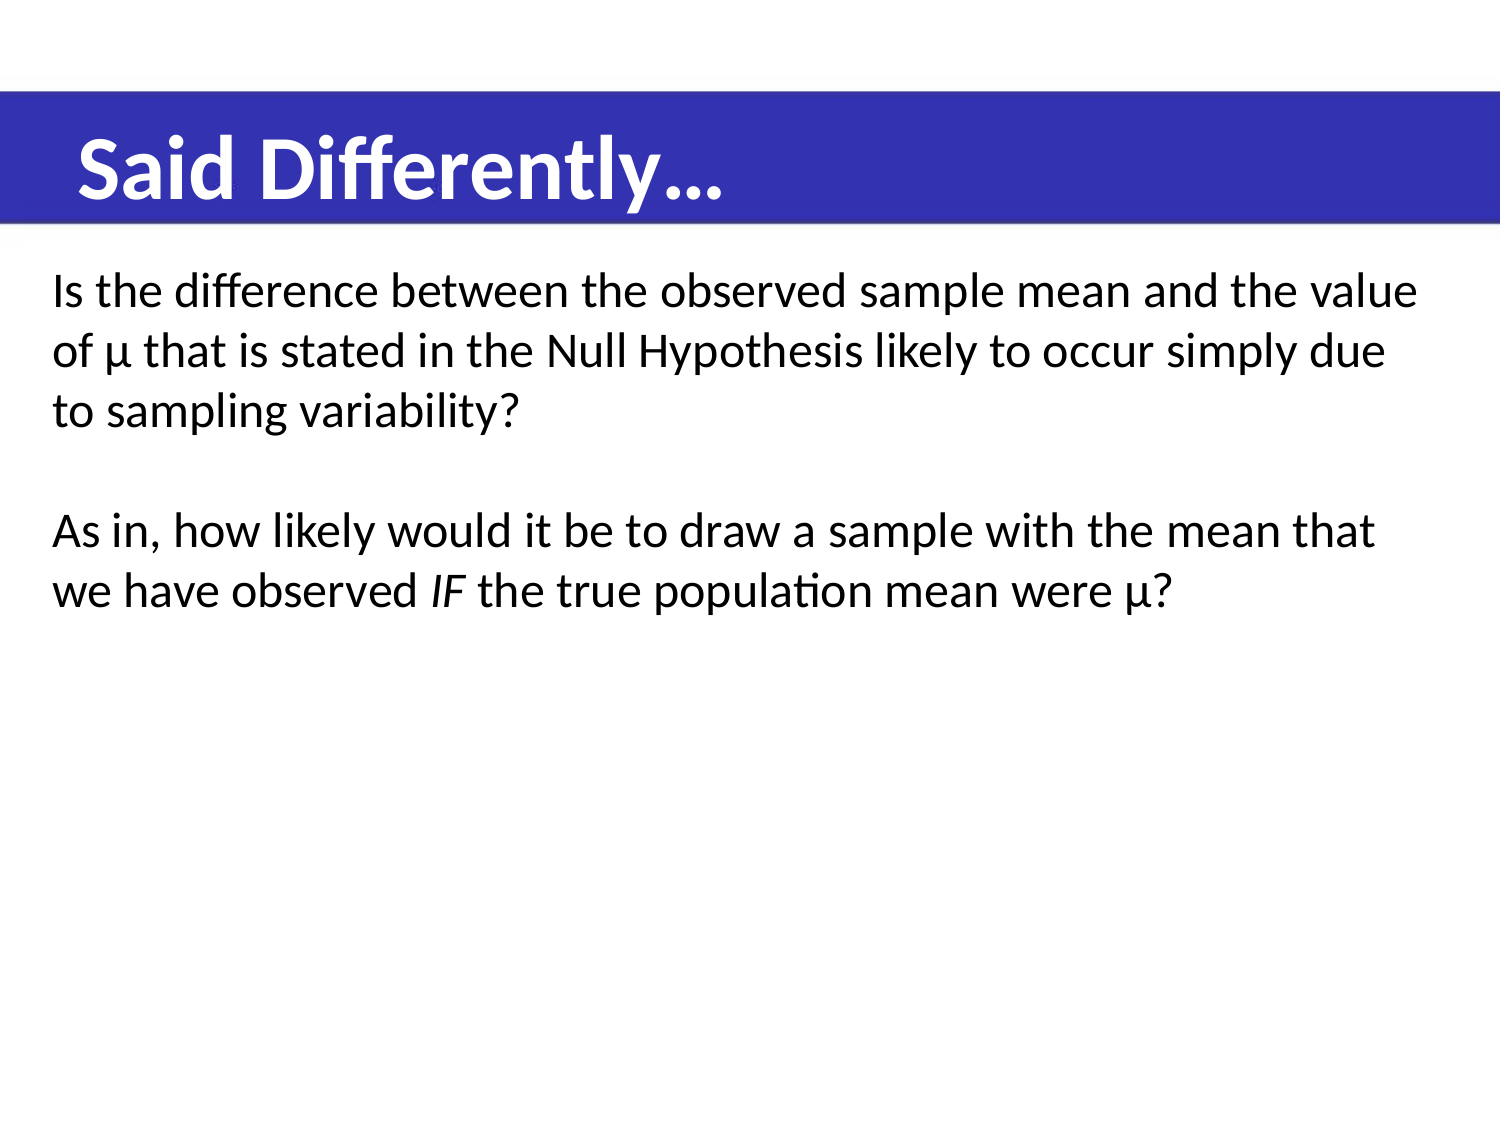

# Said Differently…
Is the difference between the observed sample mean and the value of µ that is stated in the Null Hypothesis likely to occur simply due to sampling variability?

As in, how likely would it be to draw a sample with the mean that we have observed IF the true population mean were µ?